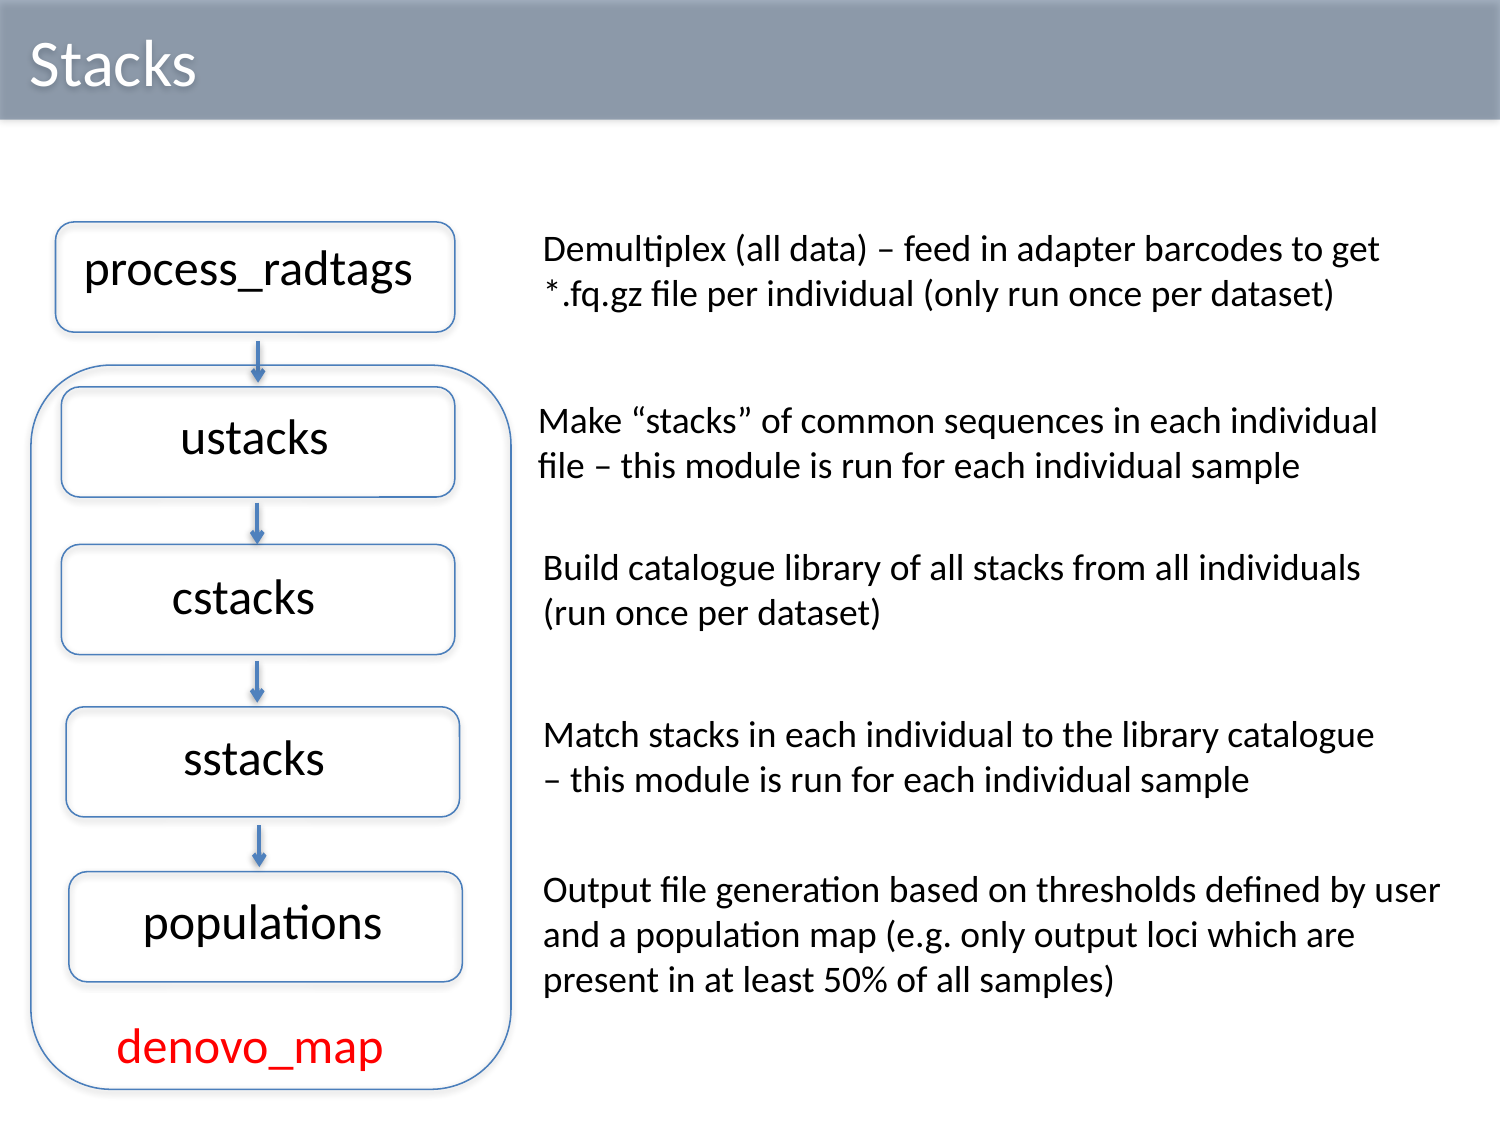

Stacks
Demultiplex (all data) – feed in adapter barcodes to get *.fq.gz file per individual (only run once per dataset)

process_radtags

Make “stacks” of common sequences in each individual file – this module is run for each individual sample
ustacks

Build catalogue library of all stacks from all individuals (run once per dataset)

cstacks
Match stacks in each individual to the library catalogue – this module is run for each individual sample

sstacks
Output file generation based on thresholds defined by user and a population map (e.g. only output loci which are present in at least 50% of all samples)

populations
denovo_map